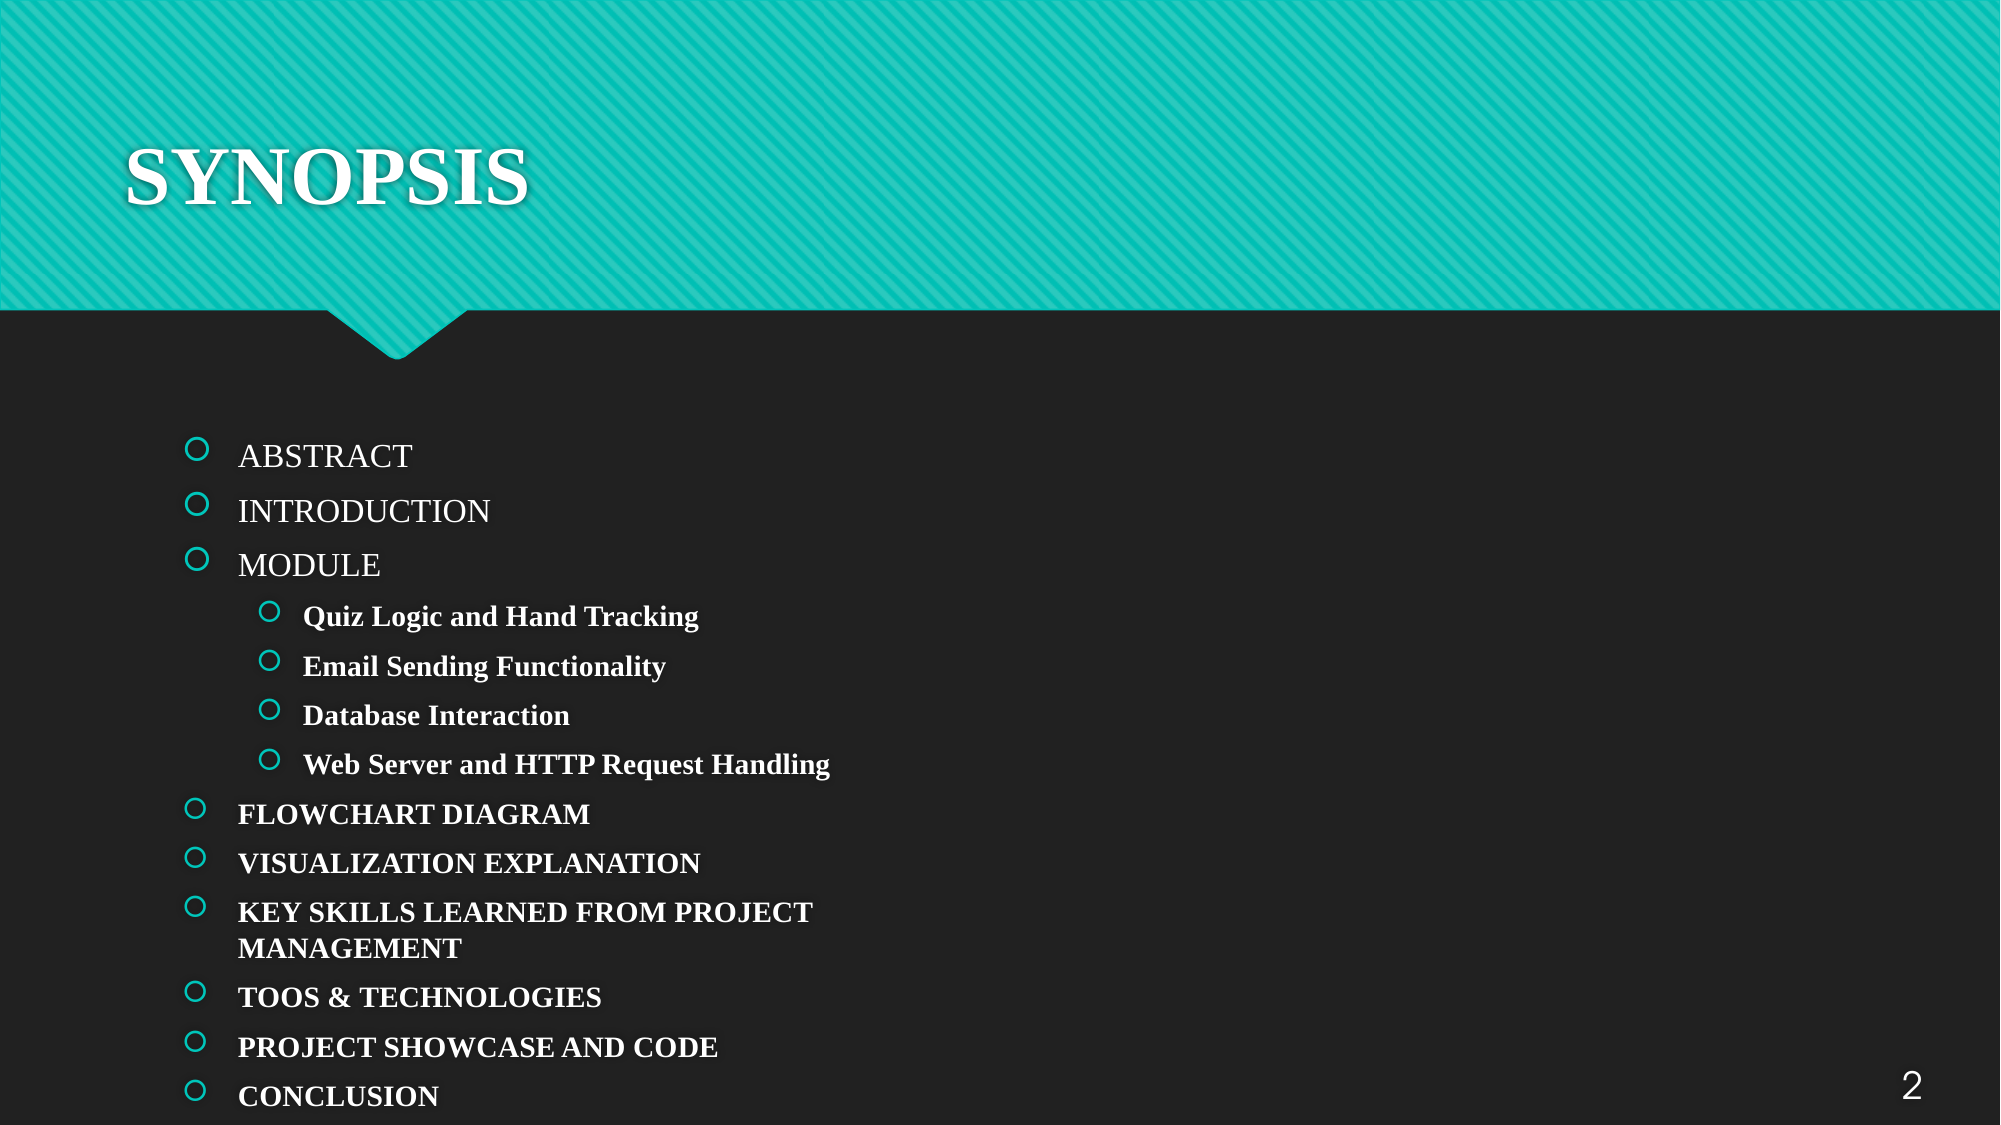

# SYNOPSIS

ABSTRACT
INTRODUCTION
MODULE
Quiz Logic and Hand Tracking
Email Sending Functionality
Database Interaction
Web Server and HTTP Request Handling
FLOWCHART DIAGRAM
VISUALIZATION EXPLANATION
KEY SKILLS LEARNED FROM PROJECT MANAGEMENT
TOOS & TECHNOLOGIES
PROJECT SHOWCASE AND CODE
CONCLUSION
2